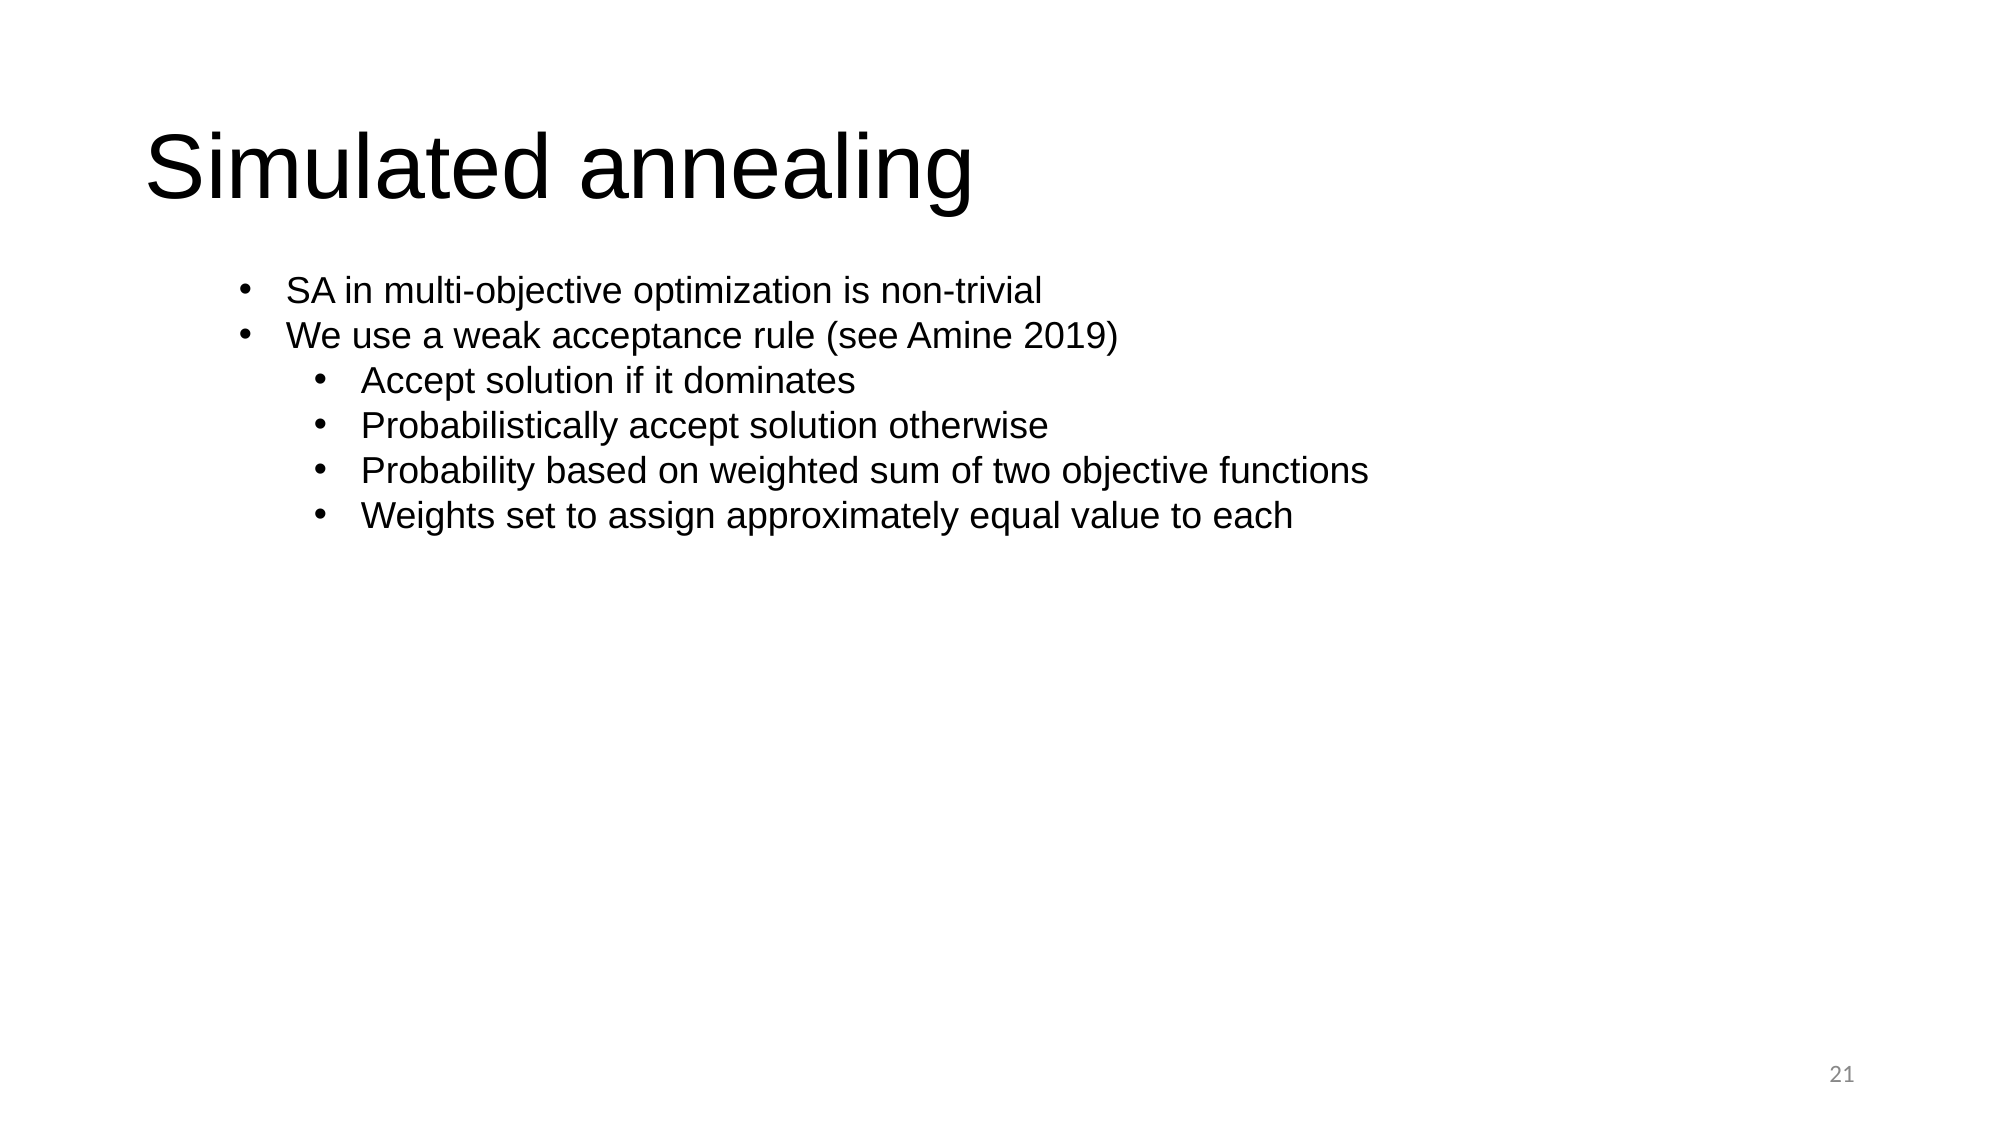

# Simulated annealing
SA in multi-objective optimization is non-trivial
We use a weak acceptance rule (see Amine 2019)
Accept solution if it dominates
Probabilistically accept solution otherwise
Probability based on weighted sum of two objective functions
Weights set to assign approximately equal value to each
21